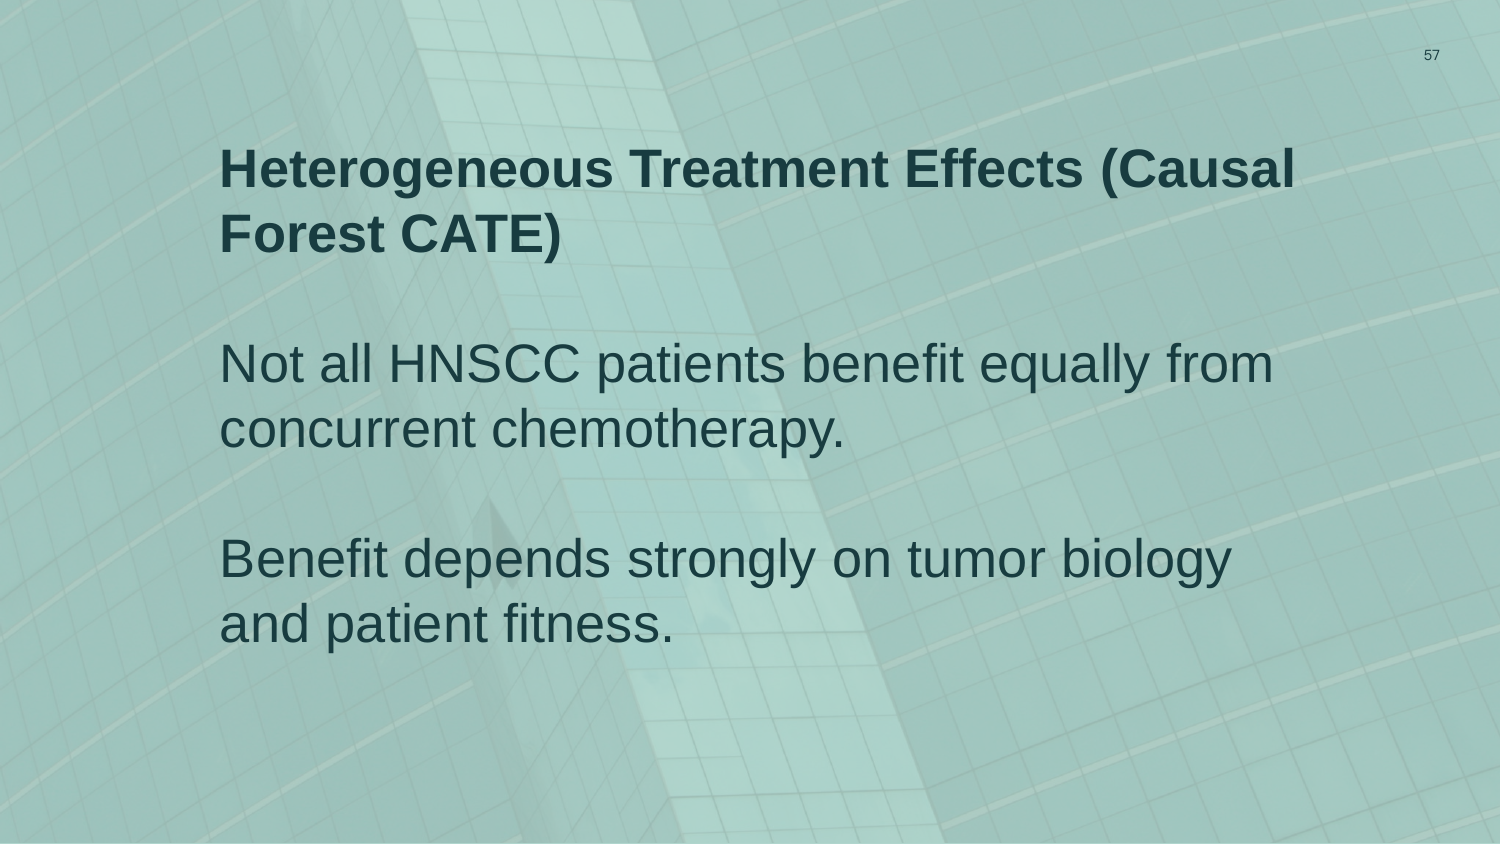

57
# Heterogeneous Treatment Effects (Causal Forest CATE)

Not all HNSCC patients benefit equally from concurrent chemotherapy.

Benefit depends strongly on tumor biology and patient fitness.